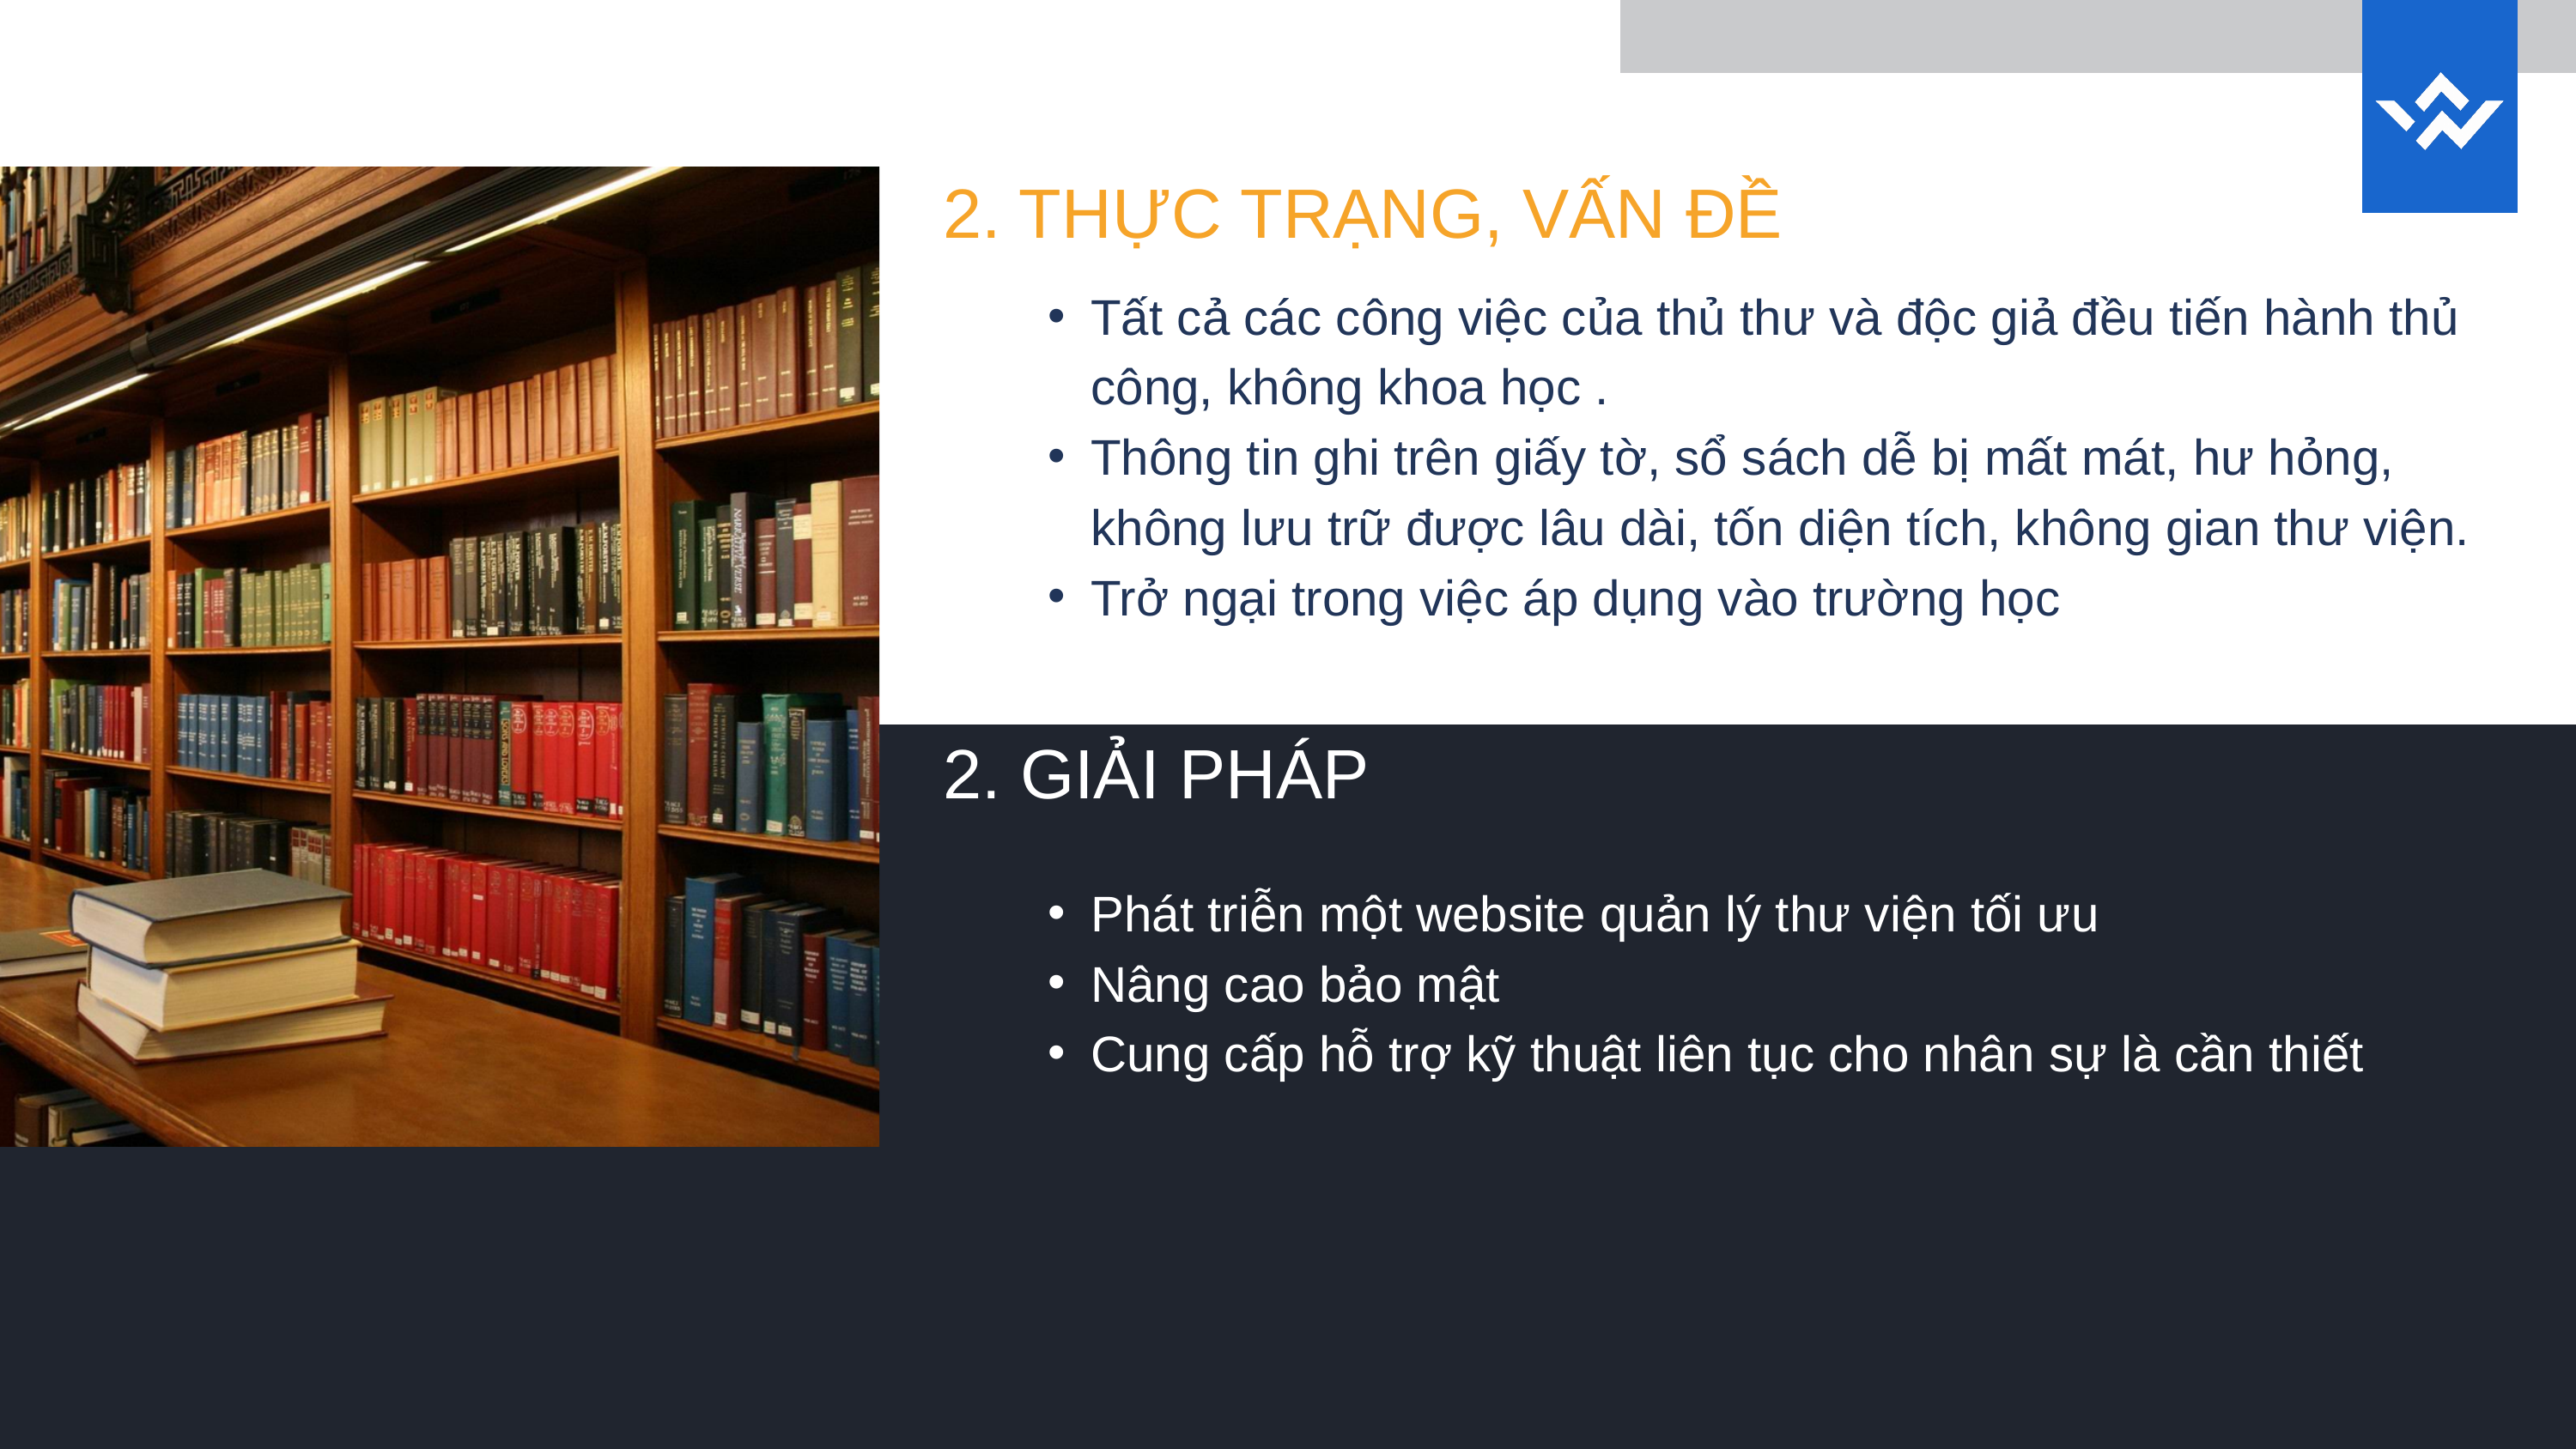

2. THỰC TRẠNG, VẤN ĐỀ

Tất cả các công việc của thủ thư và độc giả đều tiến hành thủ công, không khoa học .
Thông tin ghi trên giấy tờ, sổ sách dễ bị mất mát, hư hỏng, không lưu trữ được lâu dài, tốn diện tích, không gian thư viện.
Trở ngại trong việc áp dụng vào trường học
2. GIẢI PHÁP

Phát triễn một website quản lý thư viện tối ưu
Nâng cao bảo mật
Cung cấp hỗ trợ kỹ thuật liên tục cho nhân sự là cần thiết